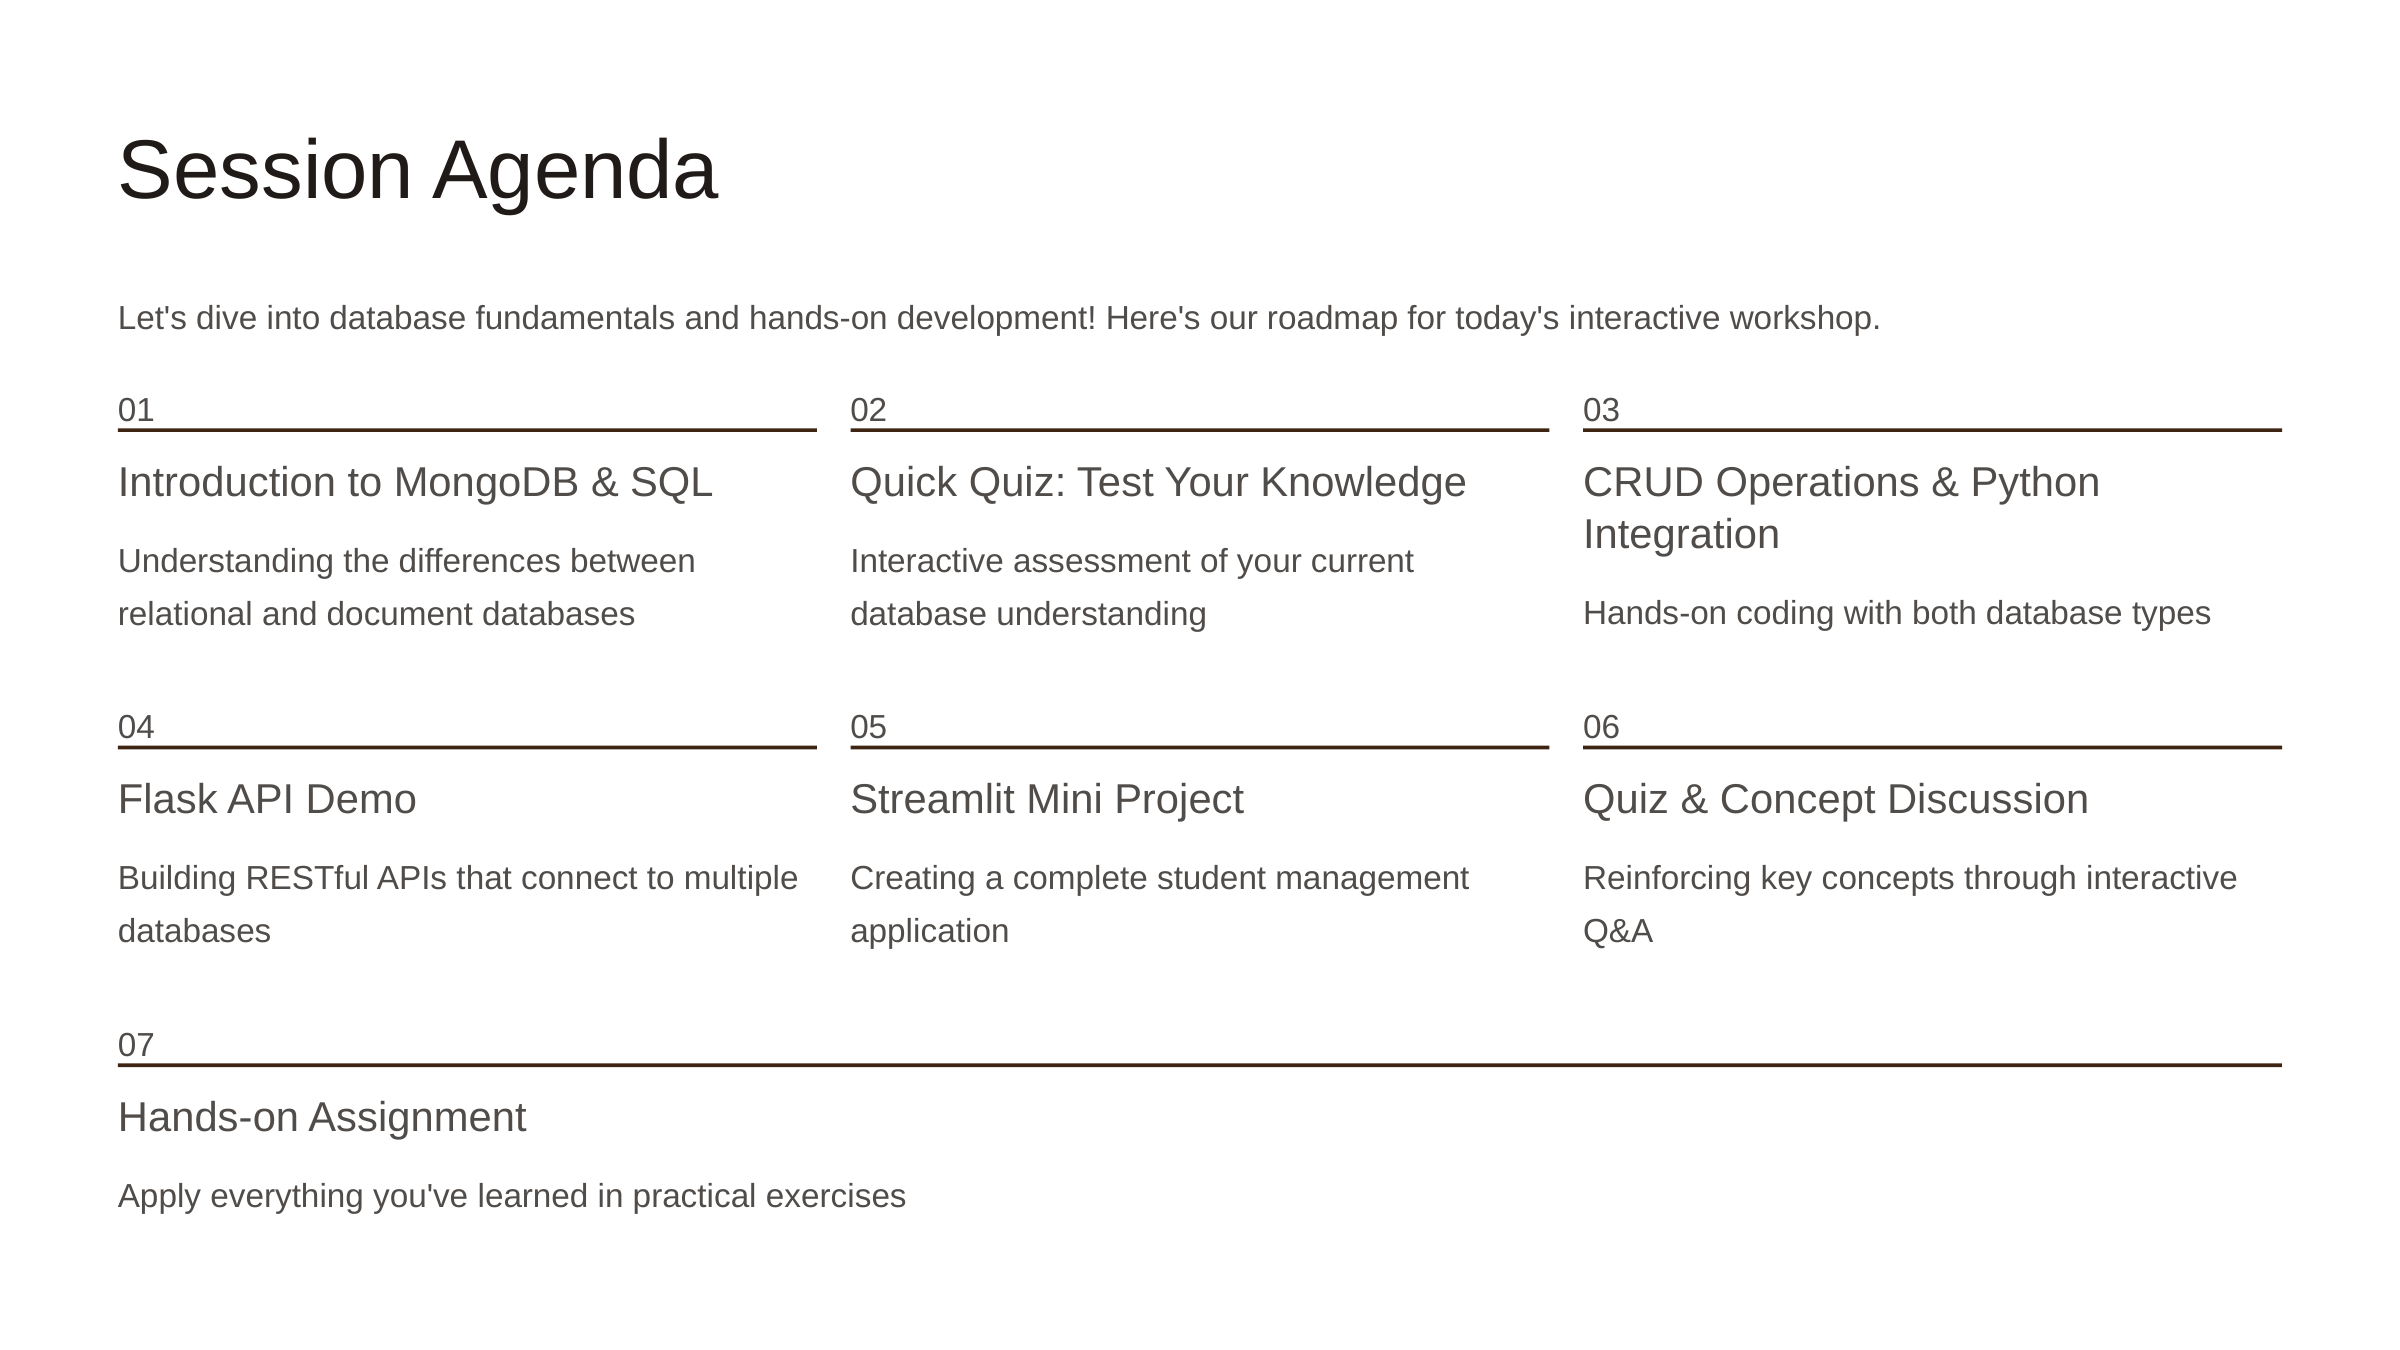

Session Agenda
Let's dive into database fundamentals and hands-on development! Here's our roadmap for today's interactive workshop.
01
02
03

Introduction to MongoDB & SQL
Quick Quiz: Test Your Knowledge
CRUD Operations & Python Integration
Understanding the differences between relational and document databases
Interactive assessment of your current database understanding
Hands-on coding with both database types
04
05
06

Flask API Demo
Streamlit Mini Project
Quiz & Concept Discussion
Building RESTful APIs that connect to multiple databases
Creating a complete student management application
Reinforcing key concepts through interactive Q&A
07

Hands-on Assignment
Apply everything you've learned in practical exercises